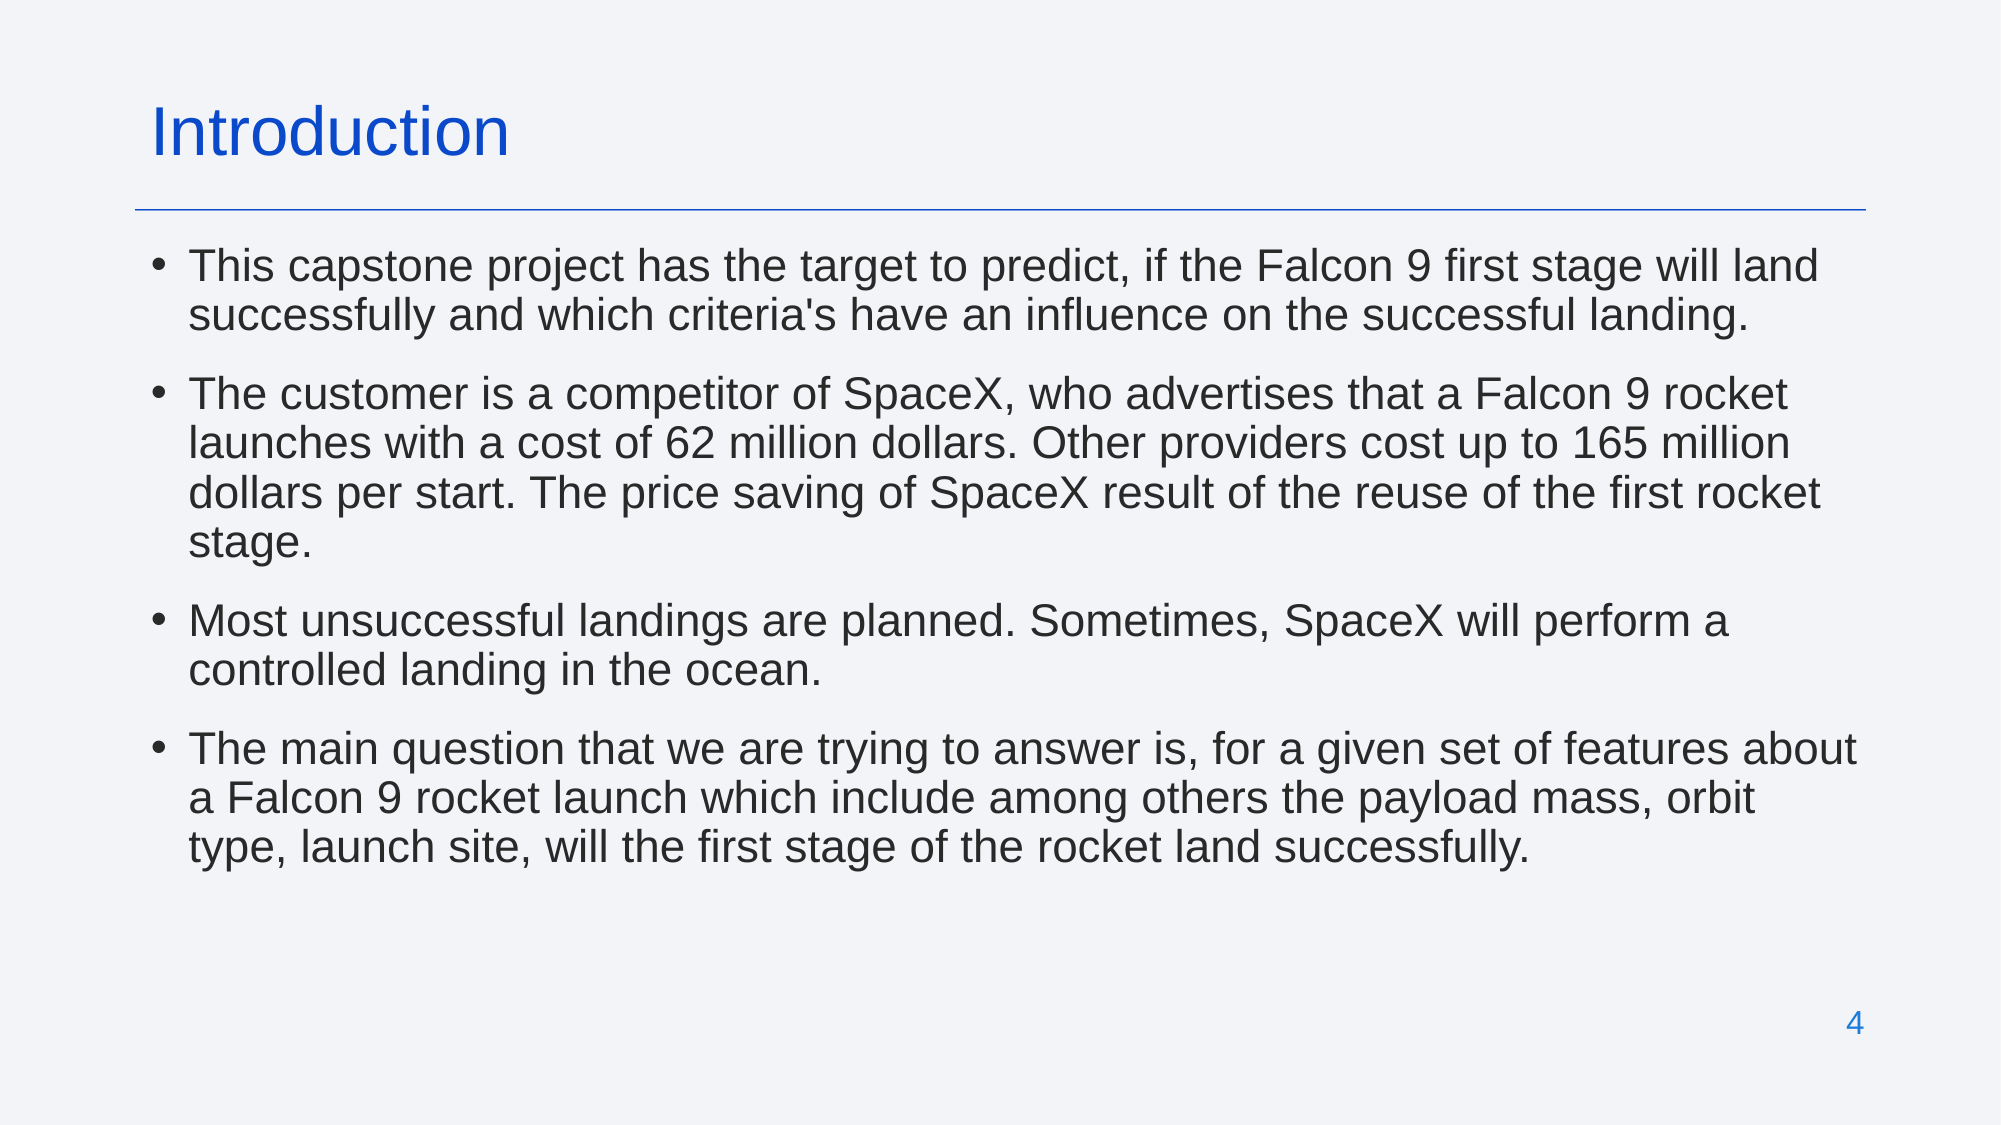

Introduction
This capstone project has the target to predict, if the Falcon 9 first stage will land successfully and which criteria's have an influence on the successful landing.
The customer is a competitor of SpaceX, who advertises that a Falcon 9 rocket launches with a cost of 62 million dollars. Other providers cost up to 165 million dollars per start. The price saving of SpaceX result of the reuse of the first rocket stage.
Most unsuccessful landings are planned. Sometimes, SpaceX will perform a controlled landing in the ocean.
The main question that we are trying to answer is, for a given set of features about a Falcon 9 rocket launch which include among others the payload mass, orbit type, launch site, will the first stage of the rocket land successfully.

4